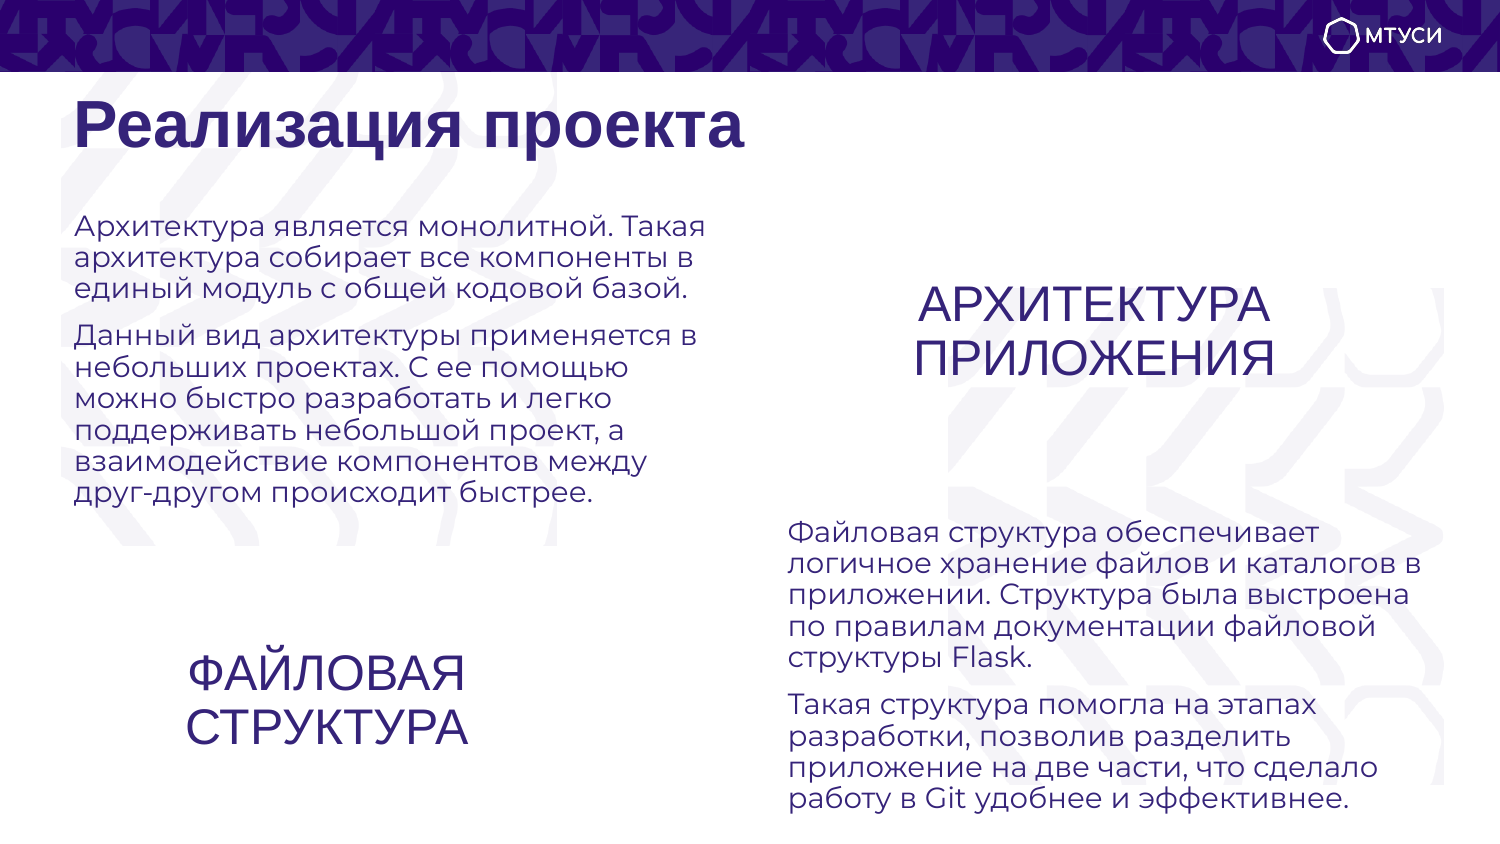

# Реализация проекта
Архитектура является монолитной. Такая архитектура собирает все компоненты в единый модуль с общей кодовой базой.
Данный вид архитектуры применяется в небольших проектах. С ее помощью можно быстро разработать и легко поддерживать небольшой проект, а взаимодействие компонентов между друг-другом происходит быстрее.
АРХИТЕКТУРА ПРИЛОЖЕНИЯ
Файловая структура обеспечивает логичное хранение файлов и каталогов в приложении. Структура была выстроена по правилам документации файловой структуры Flask.
Такая структура помогла на этапах разработки, позволив разделить приложение на две части, что сделало работу в Git удобнее и эффективнее.
ФАЙЛОВАЯ СТРУКТУРА